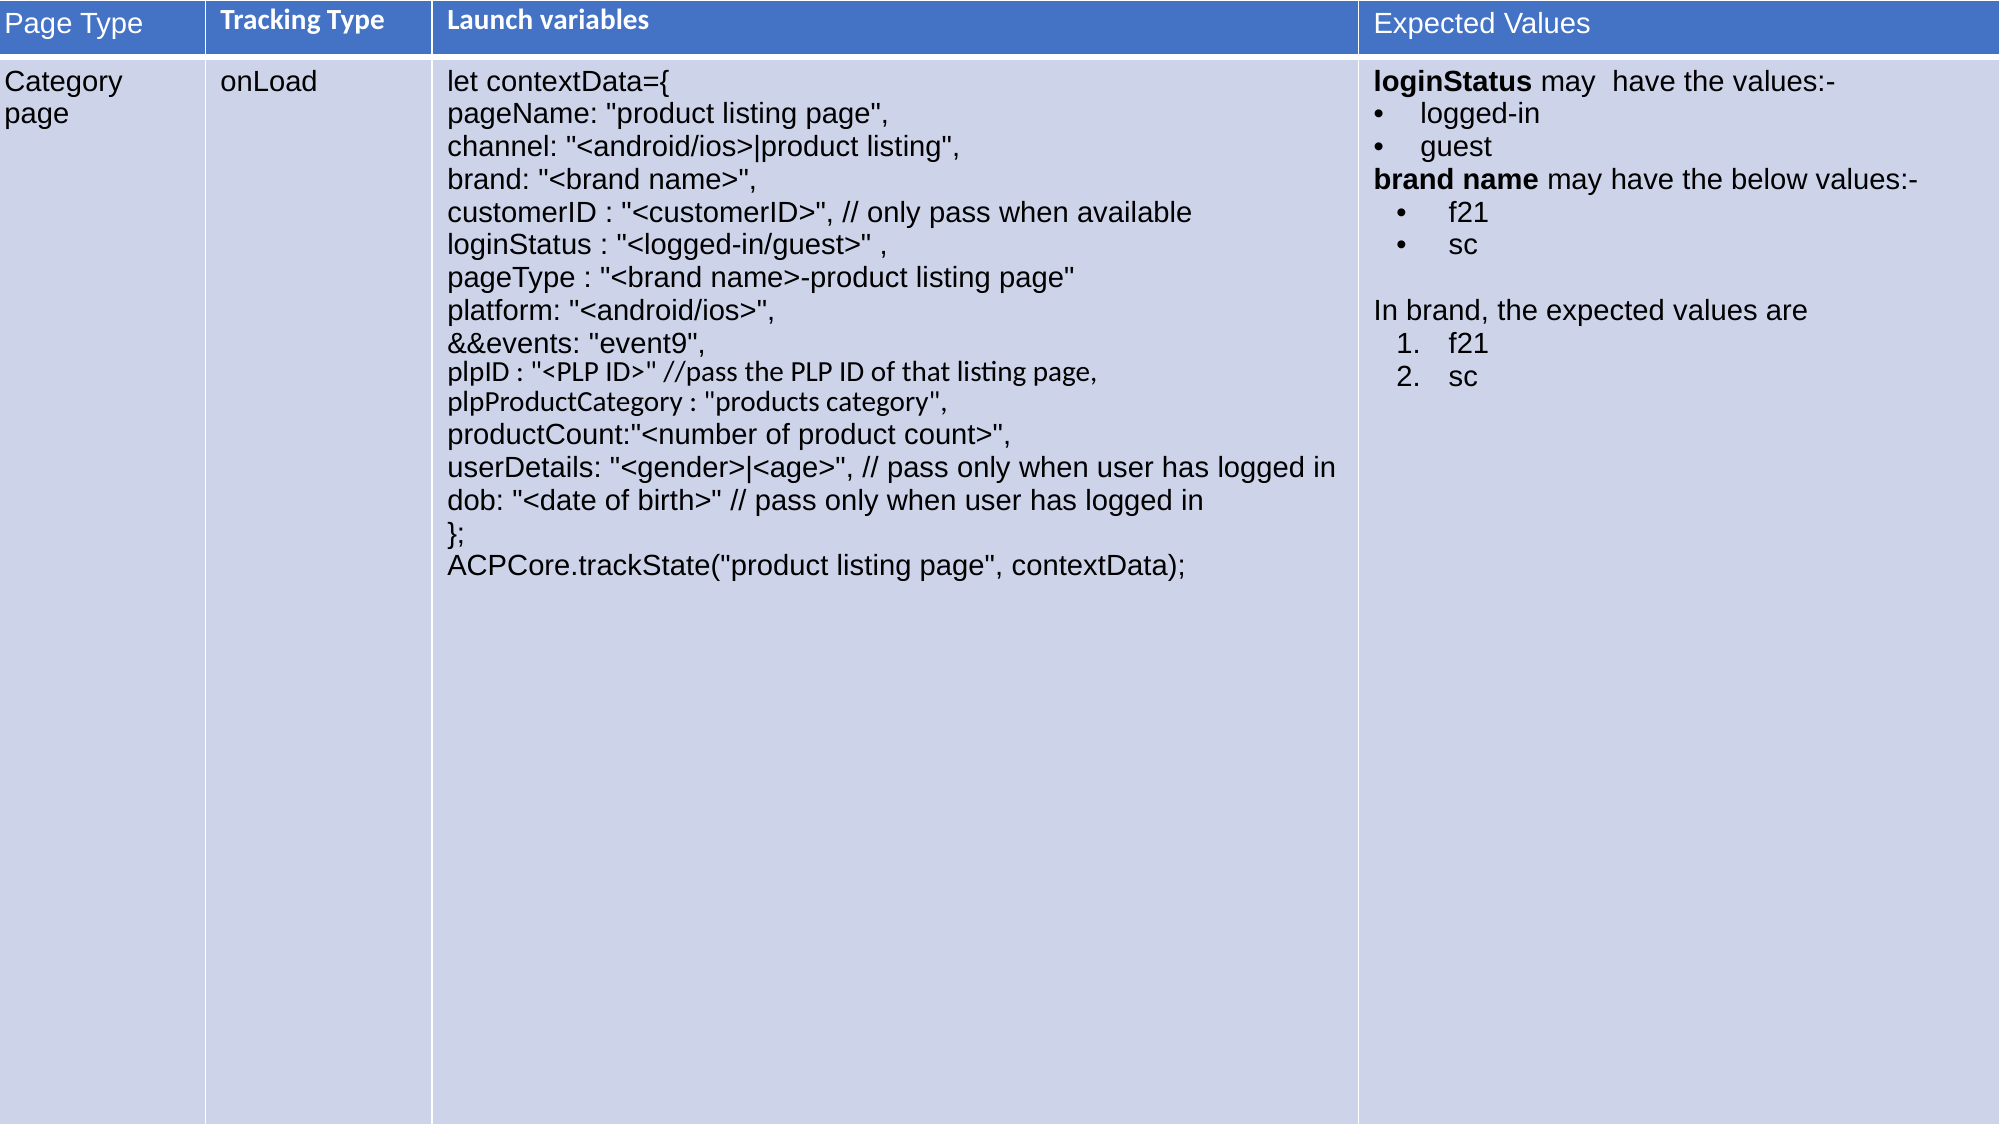

| Page Type | Tracking Type | Launch variables | Expected Values |
| --- | --- | --- | --- |
| Category page | onLoad | let contextData={ pageName: "product listing page", channel: "<android/ios>|product listing", brand: "<brand name>", customerID : "<customerID>", // only pass when available loginStatus : "<logged-in/guest>" , pageType : "<brand name>-product listing page" platform: "<android/ios>", &&events: "event9", plpID : "<PLP ID>" //pass the PLP ID of that listing page,​ plpProductCategory : "products category",​ productCount:"<number of product count>", userDetails: "<gender>|<age>", // pass only when user has logged in dob: "<date of birth>" // pass only when user has logged in }; ACPCore.trackState("product listing page", contextData); | loginStatus may have the values:- logged-in guest brand name may have the below values:- f21 sc In brand, the expected values are f21 sc |